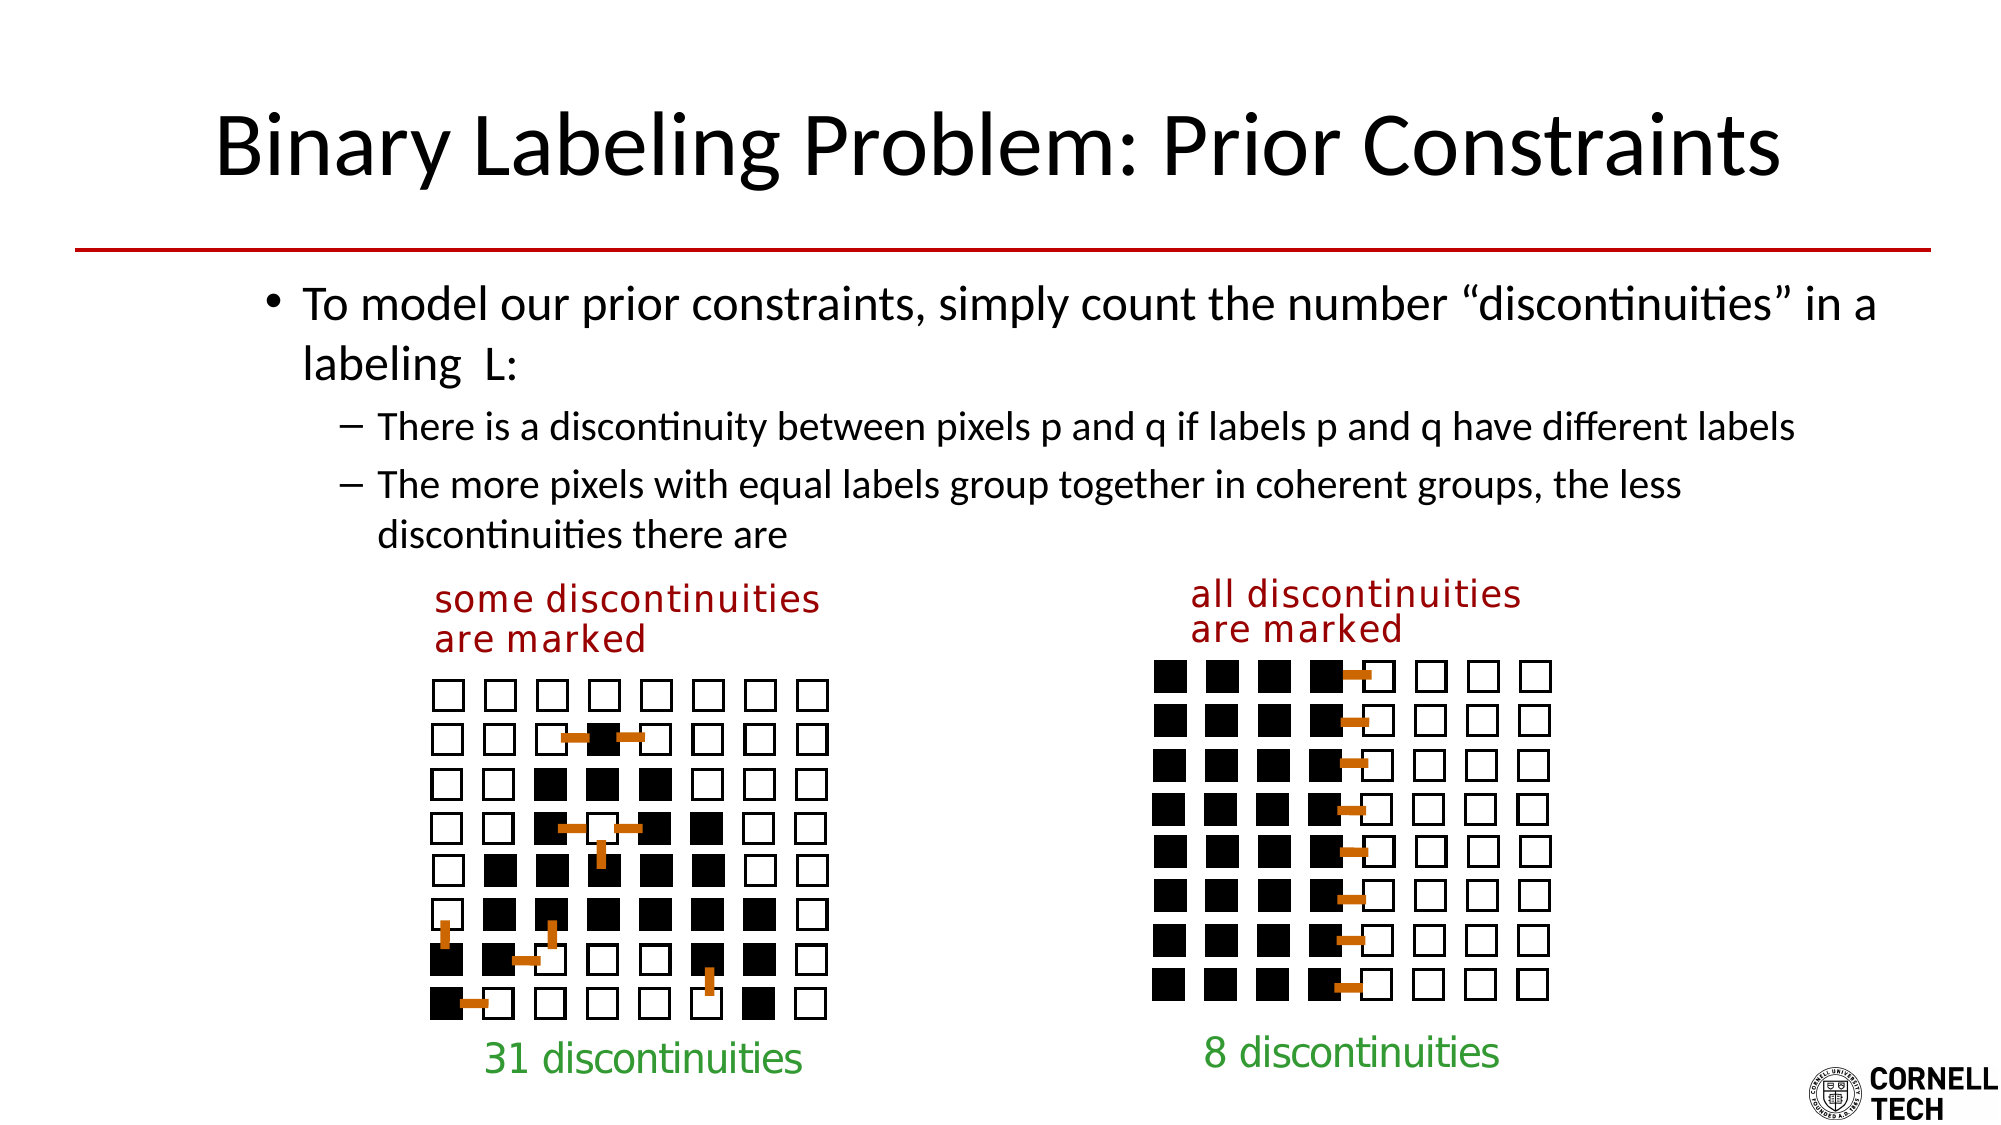

# Binary Labeling Problem: Prior Constraints
To model our prior constraints, simply count the number “discontinuities” in a labeling  L:
There is a discontinuity between pixels p and q if labels p and q have different labels
The more pixels with equal labels group together in coherent groups, the less discontinuities there are
all discontinuities
are marked
some discontinuities
are marked

8 discontinuities

31 discontinuities